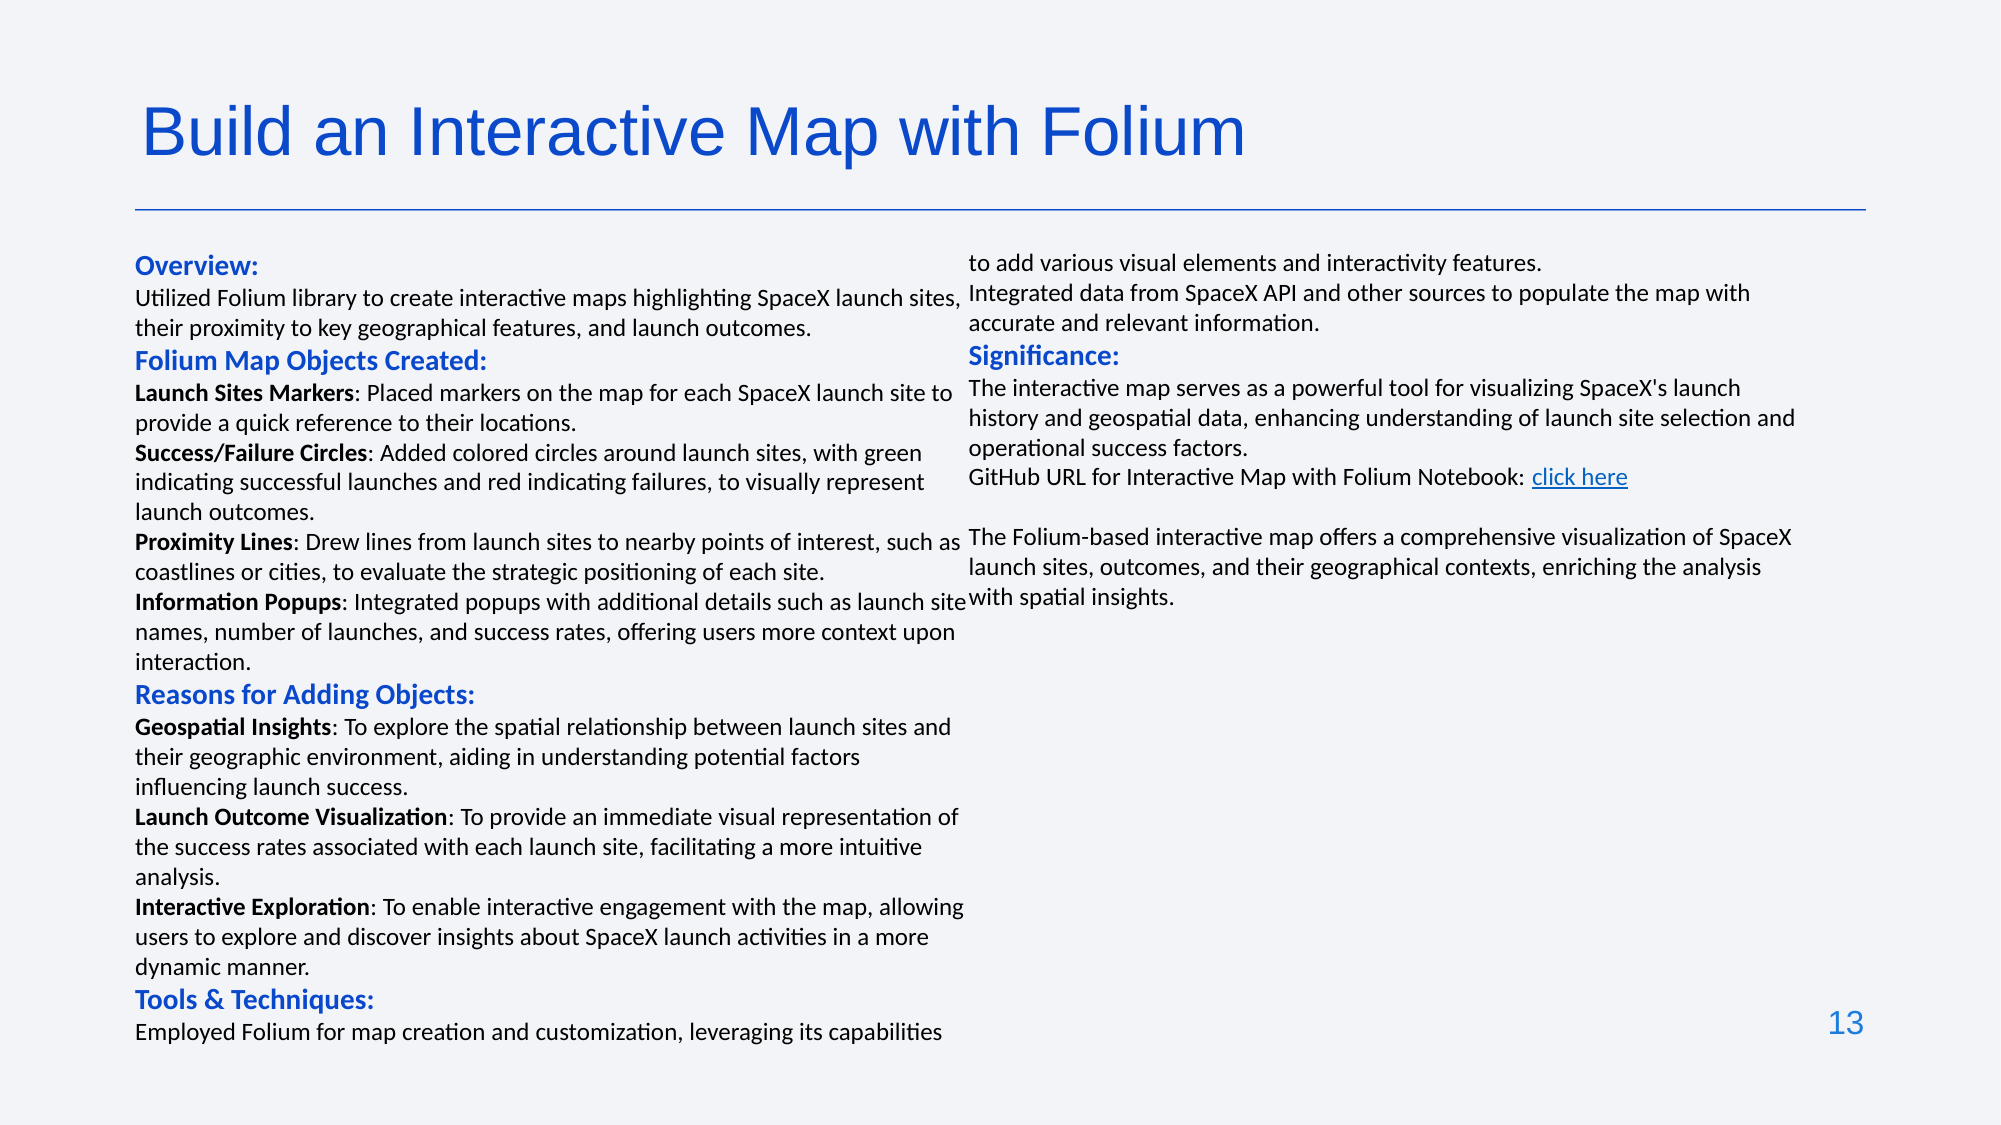

Build an Interactive Map with Folium
Overview:
Utilized Folium library to create interactive maps highlighting SpaceX launch sites, their proximity to key geographical features, and launch outcomes.
Folium Map Objects Created:
Launch Sites Markers: Placed markers on the map for each SpaceX launch site to provide a quick reference to their locations.
Success/Failure Circles: Added colored circles around launch sites, with green indicating successful launches and red indicating failures, to visually represent launch outcomes.
Proximity Lines: Drew lines from launch sites to nearby points of interest, such as coastlines or cities, to evaluate the strategic positioning of each site.
Information Popups: Integrated popups with additional details such as launch site names, number of launches, and success rates, offering users more context upon interaction.
Reasons for Adding Objects:
Geospatial Insights: To explore the spatial relationship between launch sites and their geographic environment, aiding in understanding potential factors influencing launch success.
Launch Outcome Visualization: To provide an immediate visual representation of the success rates associated with each launch site, facilitating a more intuitive analysis.
Interactive Exploration: To enable interactive engagement with the map, allowing users to explore and discover insights about SpaceX launch activities in a more dynamic manner.
Tools & Techniques:
Employed Folium for map creation and customization, leveraging its capabilities to add various visual elements and interactivity features.
Integrated data from SpaceX API and other sources to populate the map with accurate and relevant information.
Significance:
The interactive map serves as a powerful tool for visualizing SpaceX's launch history and geospatial data, enhancing understanding of launch site selection and operational success factors.
GitHub URL for Interactive Map with Folium Notebook: click here

The Folium-based interactive map offers a comprehensive visualization of SpaceX launch sites, outcomes, and their geographical contexts, enriching the analysis with spatial insights.
13